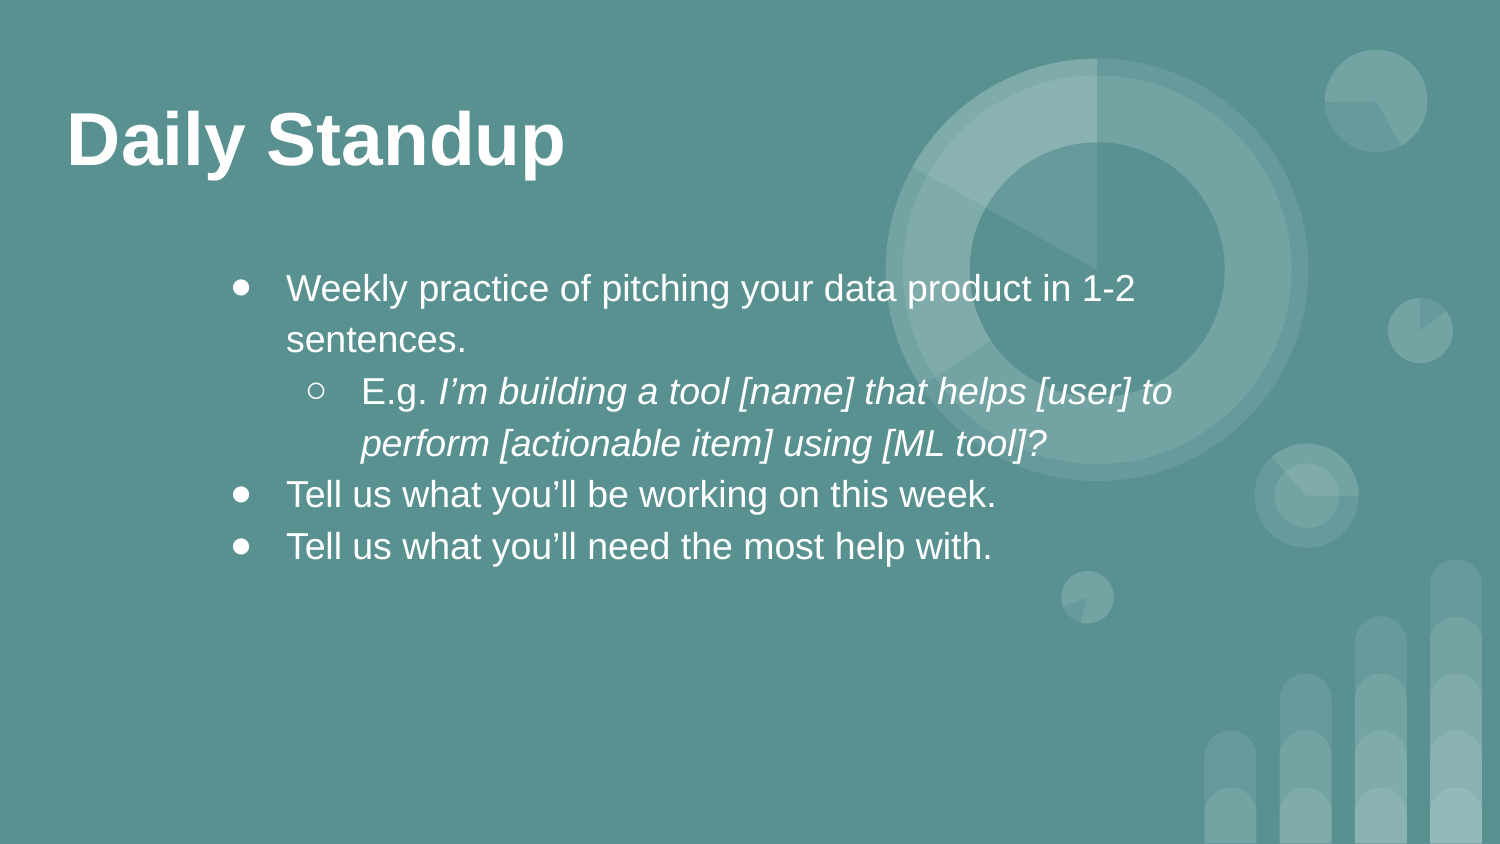

# Daily Standup
Weekly practice of pitching your data product in 1-2 sentences.
E.g. I’m building a tool [name] that helps [user] to perform [actionable item] using [ML tool]?
Tell us what you’ll be working on this week.
Tell us what you’ll need the most help with.